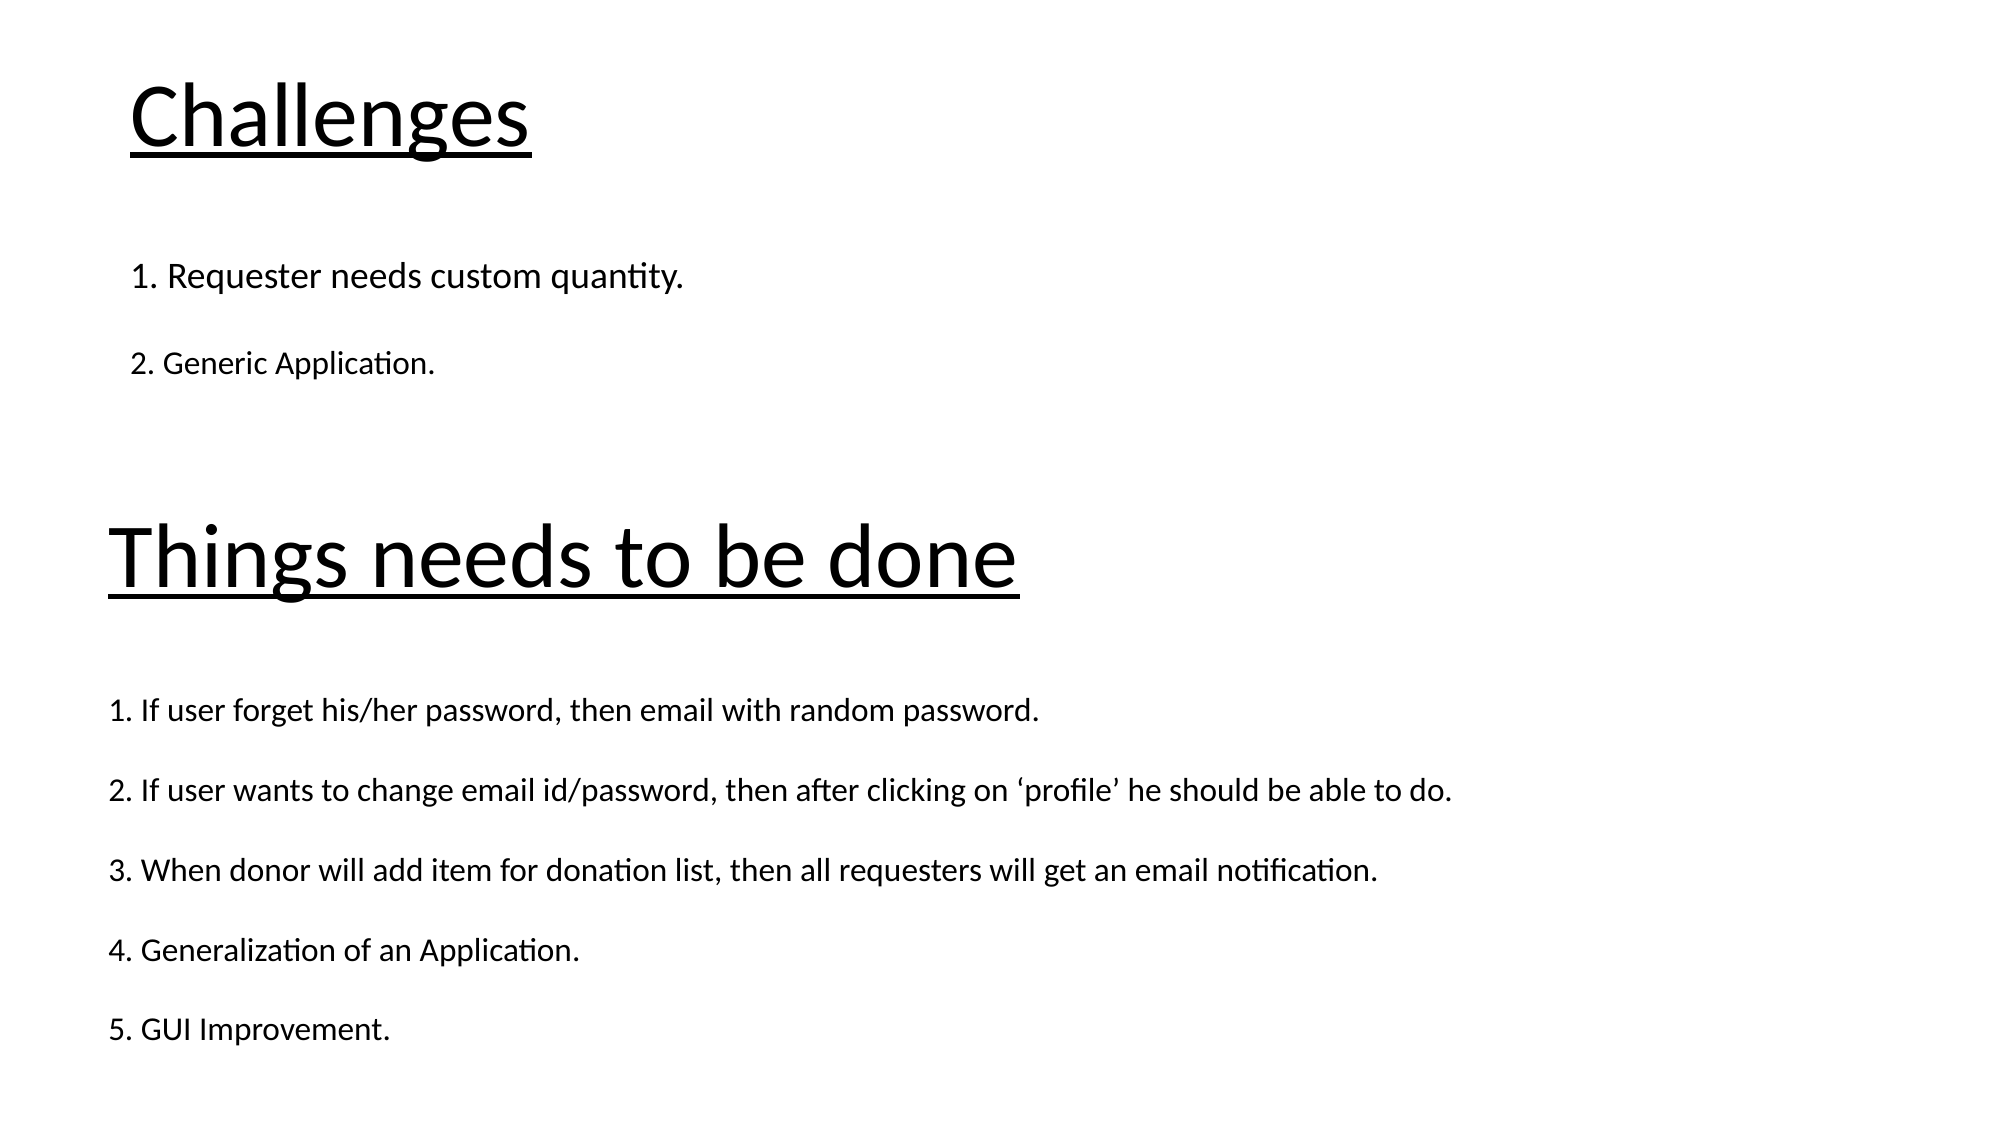

Challenges

1. Requester needs custom quantity.

2. Generic Application.
Things needs to be done

1. If user forget his/her password, then email with random password.

2. If user wants to change email id/password, then after clicking on ‘profile’ he should be able to do.

3. When donor will add item for donation list, then all requesters will get an email notification.

4. Generalization of an Application.

5. GUI Improvement.